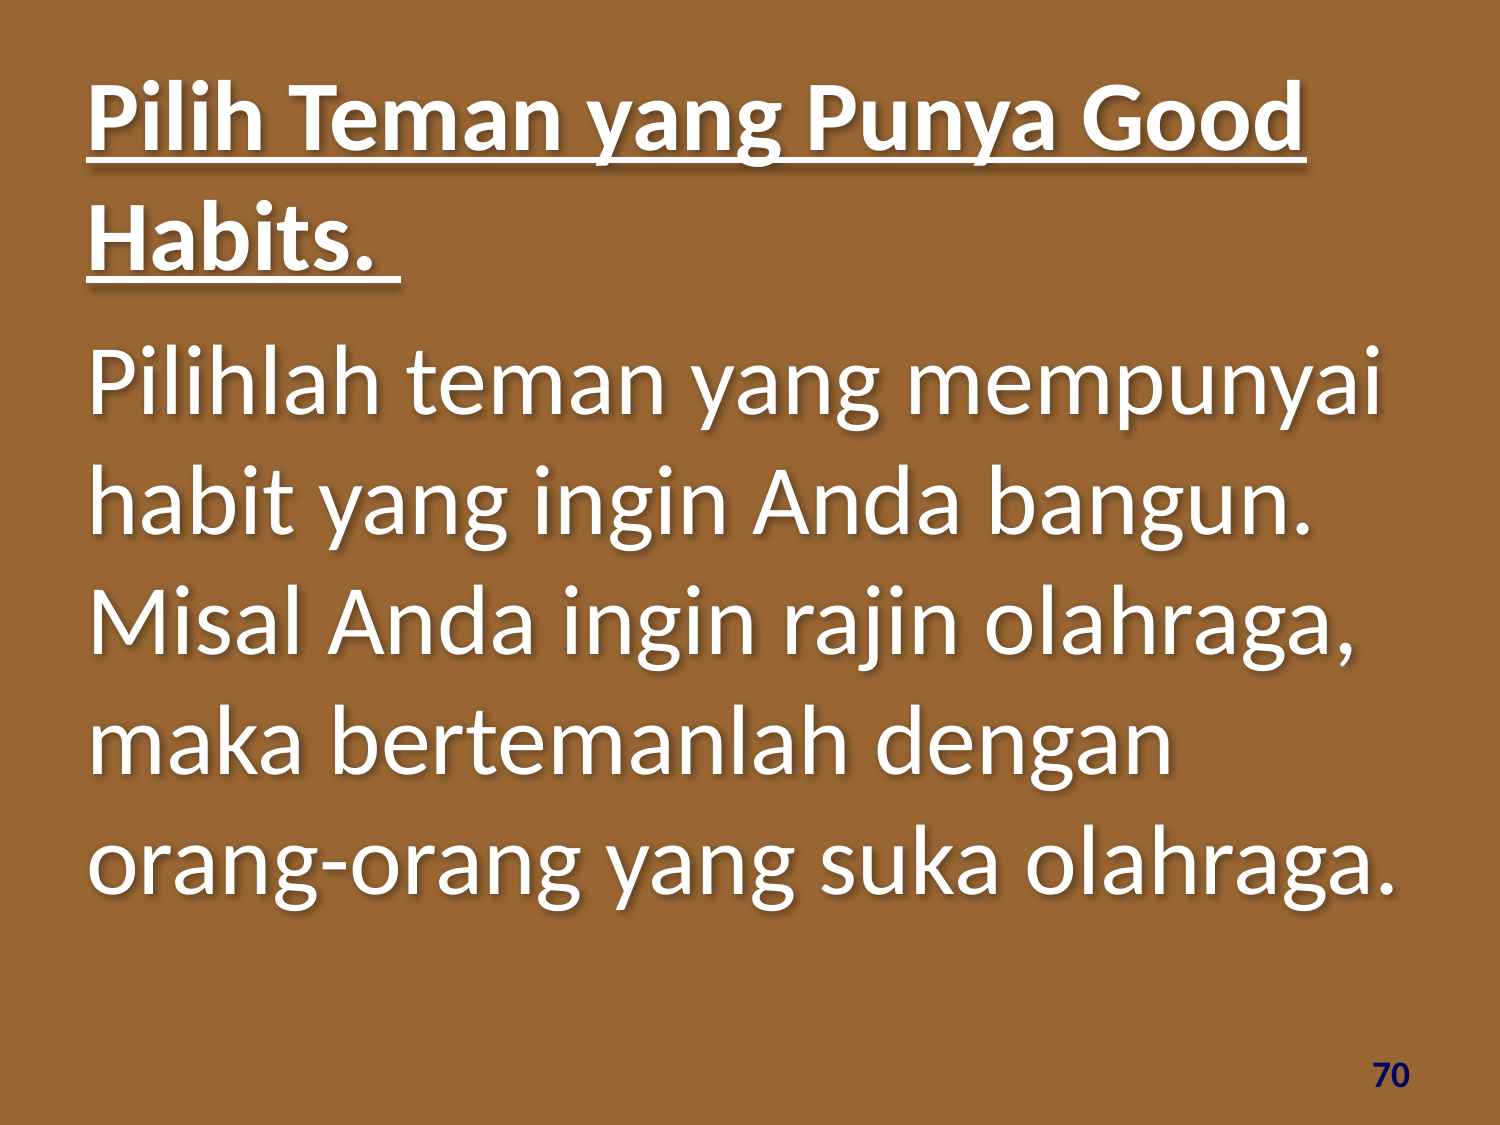

Pilih Teman yang Punya Good Habits.
Pilihlah teman yang mempunyai habit yang ingin Anda bangun. Misal Anda ingin rajin olahraga, maka bertemanlah dengan orang-orang yang suka olahraga.
70